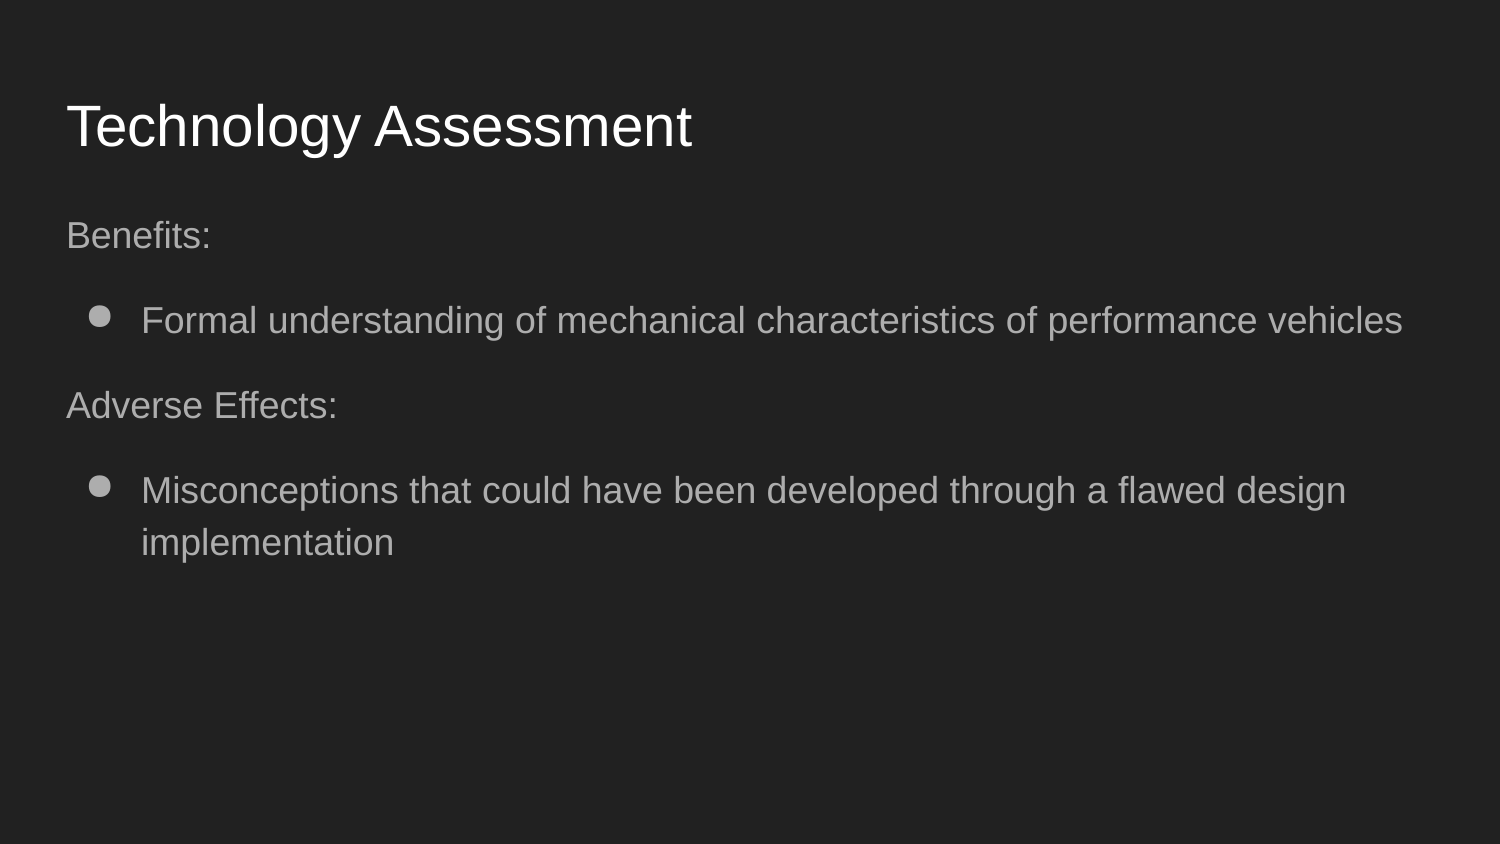

# Technology Assessment
Benefits:
Formal understanding of mechanical characteristics of performance vehicles
Adverse Effects:
Misconceptions that could have been developed through a flawed design implementation